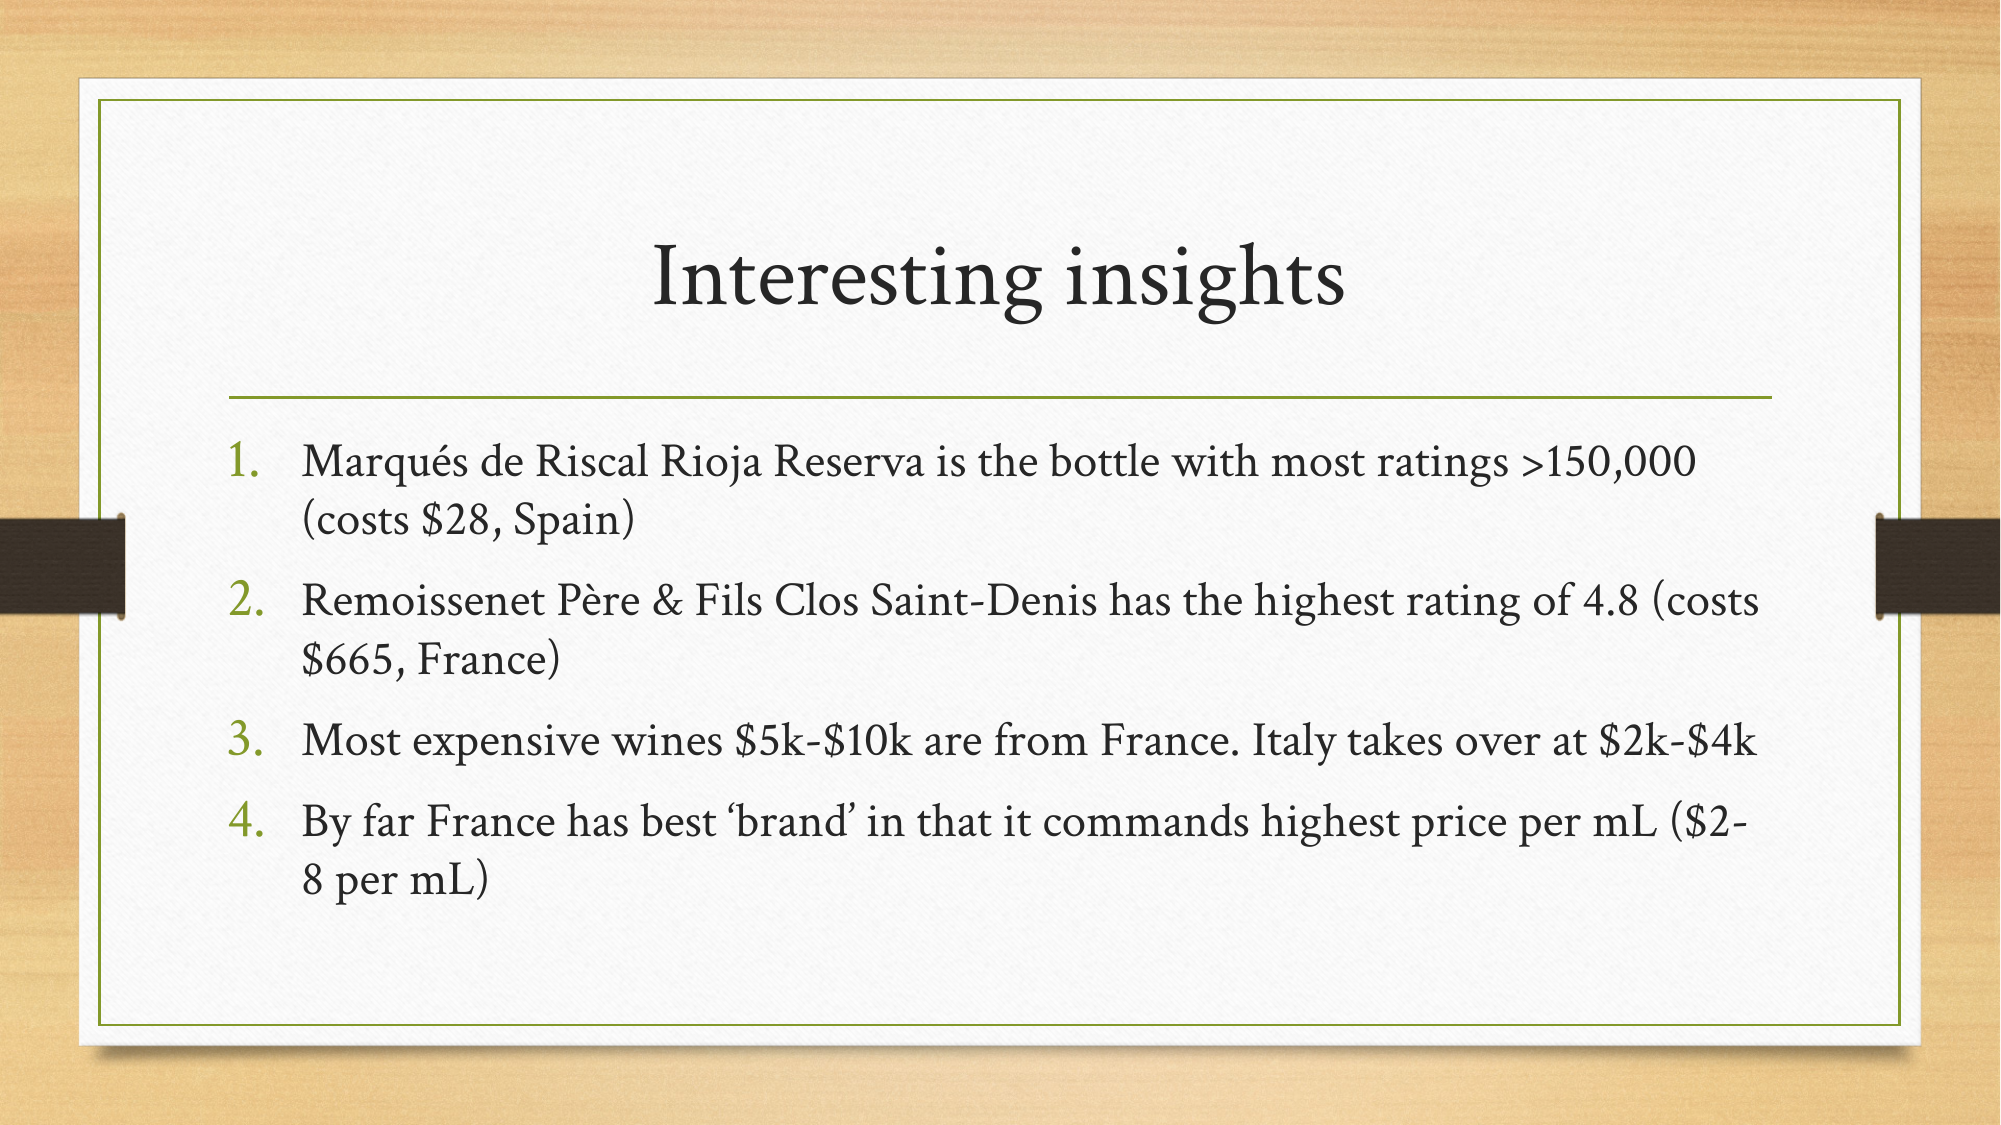

# Interesting insights
Marqués de Riscal Rioja Reserva is the bottle with most ratings >150,000 (costs $28, Spain)
Remoissenet Père & Fils Clos Saint-Denis has the highest rating of 4.8 (costs $665, France)
Most expensive wines $5k-$10k are from France. Italy takes over at $2k-$4k
By far France has best ‘brand’ in that it commands highest price per mL ($2-8 per mL)